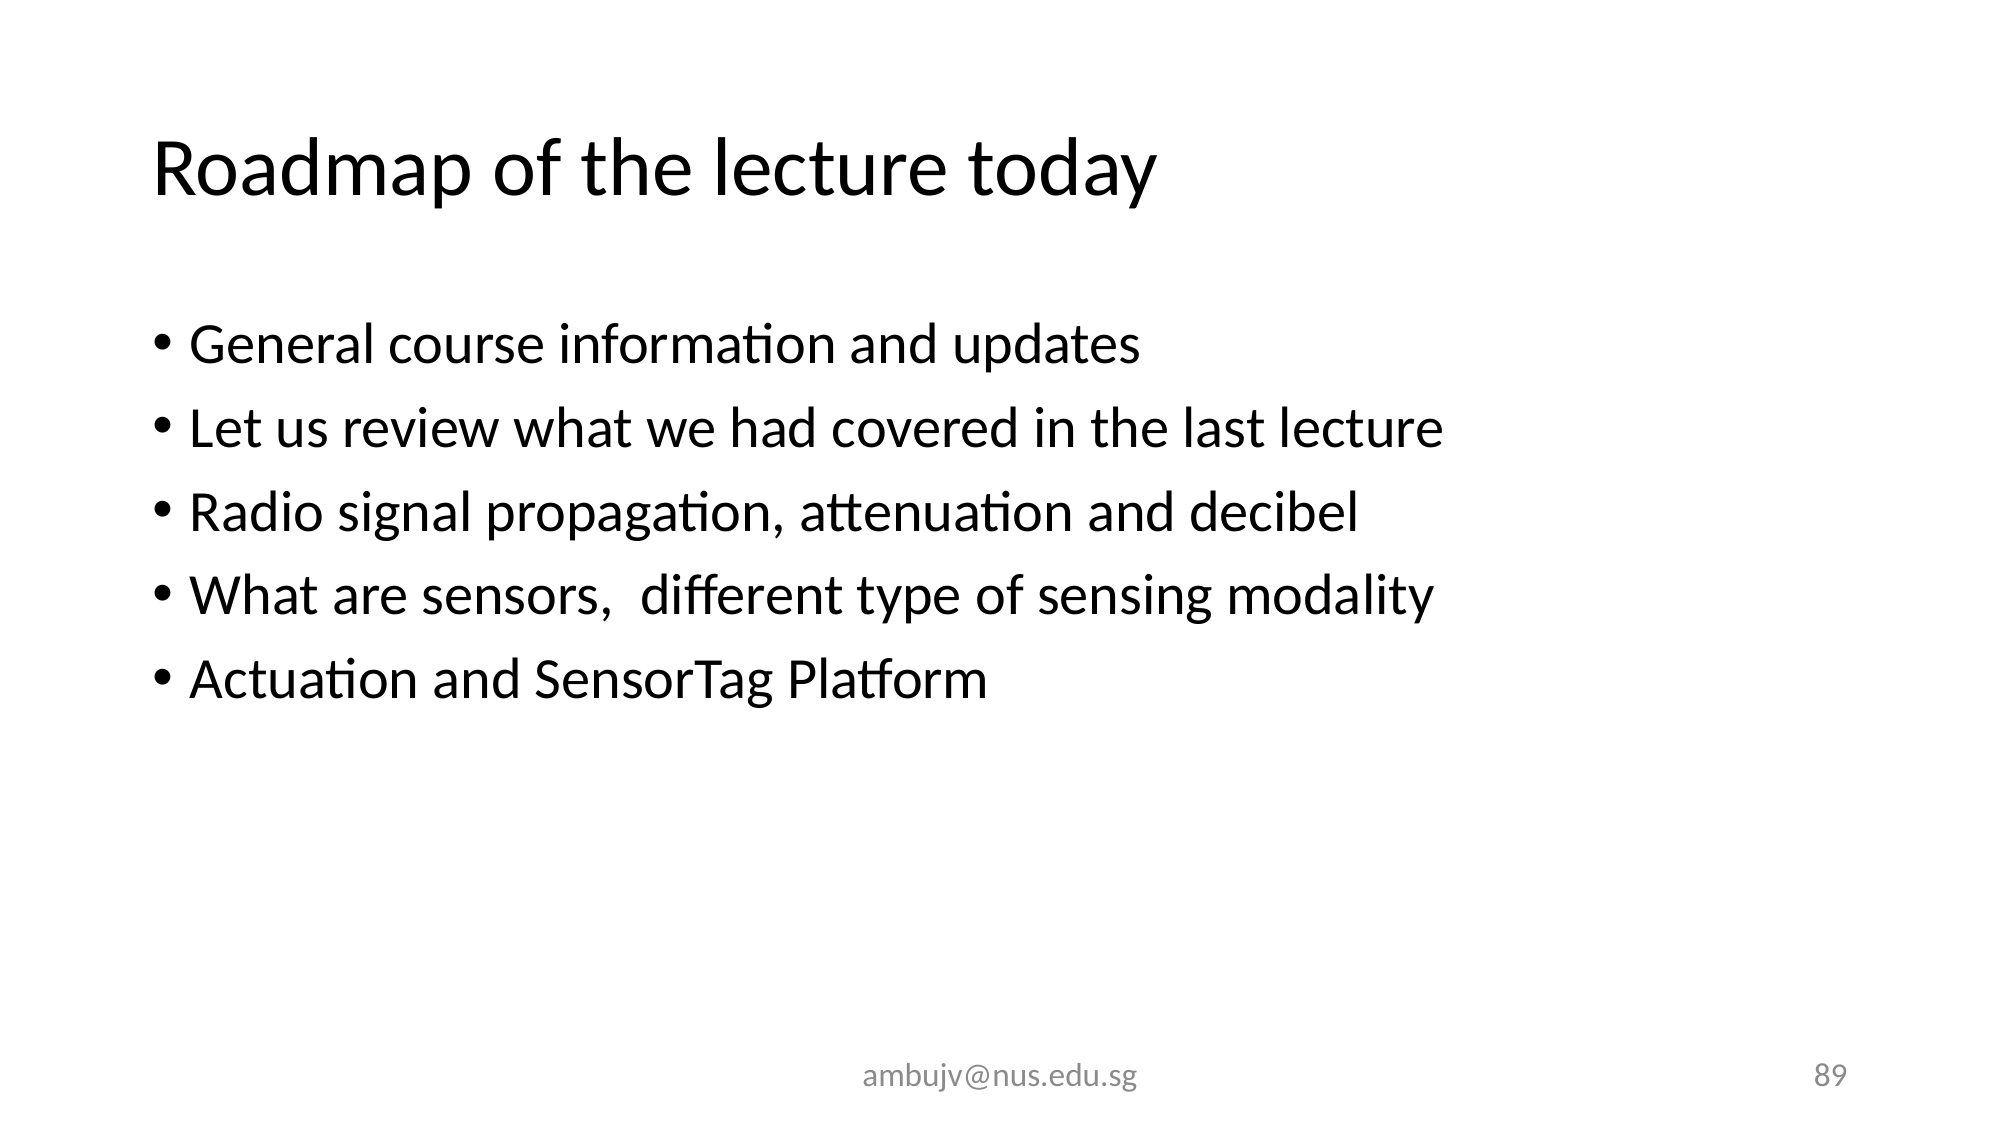

# Roadmap of the lecture today
General course information and updates
Let us review what we had covered in the last lecture
Radio signal propagation, attenuation and decibel
What are sensors,  different type of sensing modality
Actuation and SensorTag Platform
ambujv@nus.edu.sg
89